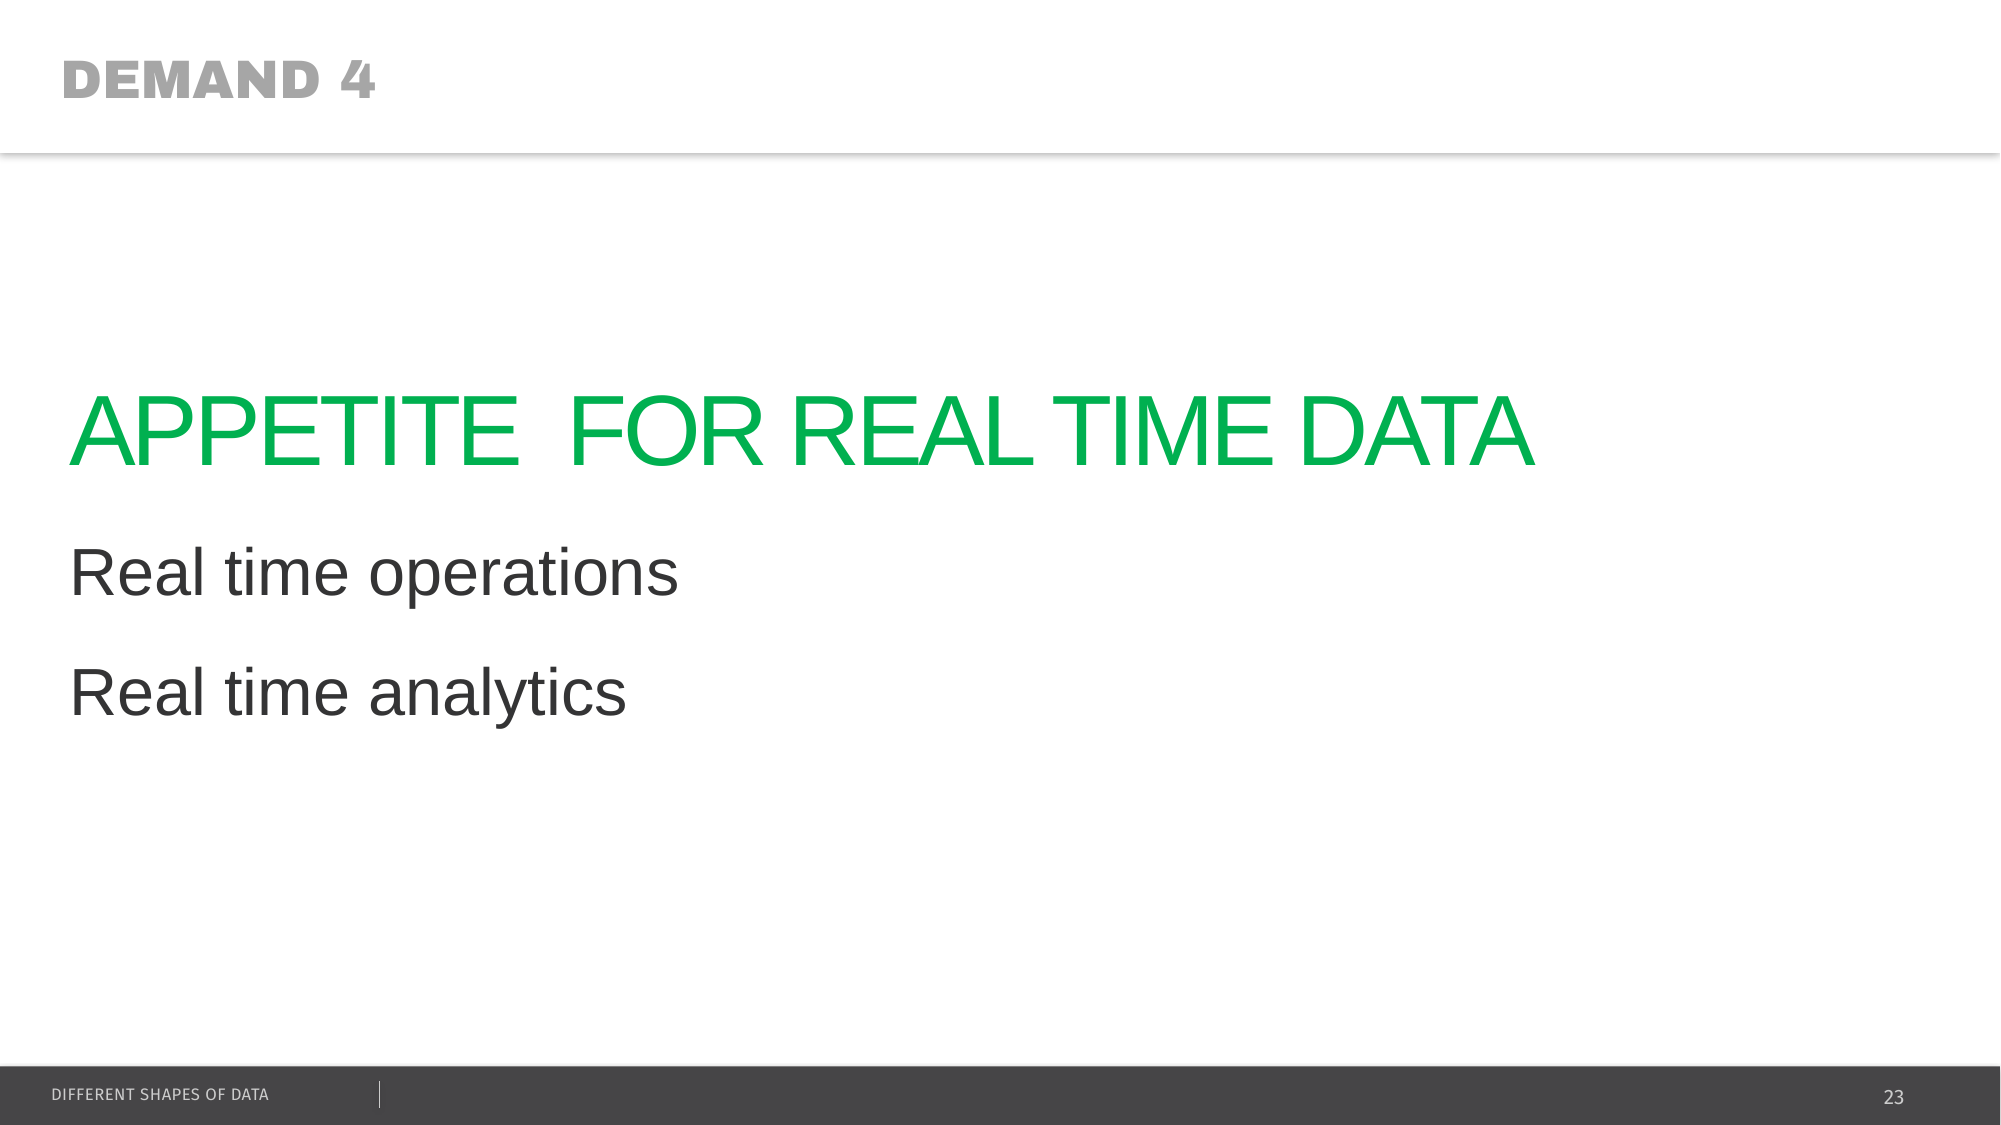

DEMAND 4
APPETITE  FOR REAL TIME DATA

Real time operations
Real time analytics